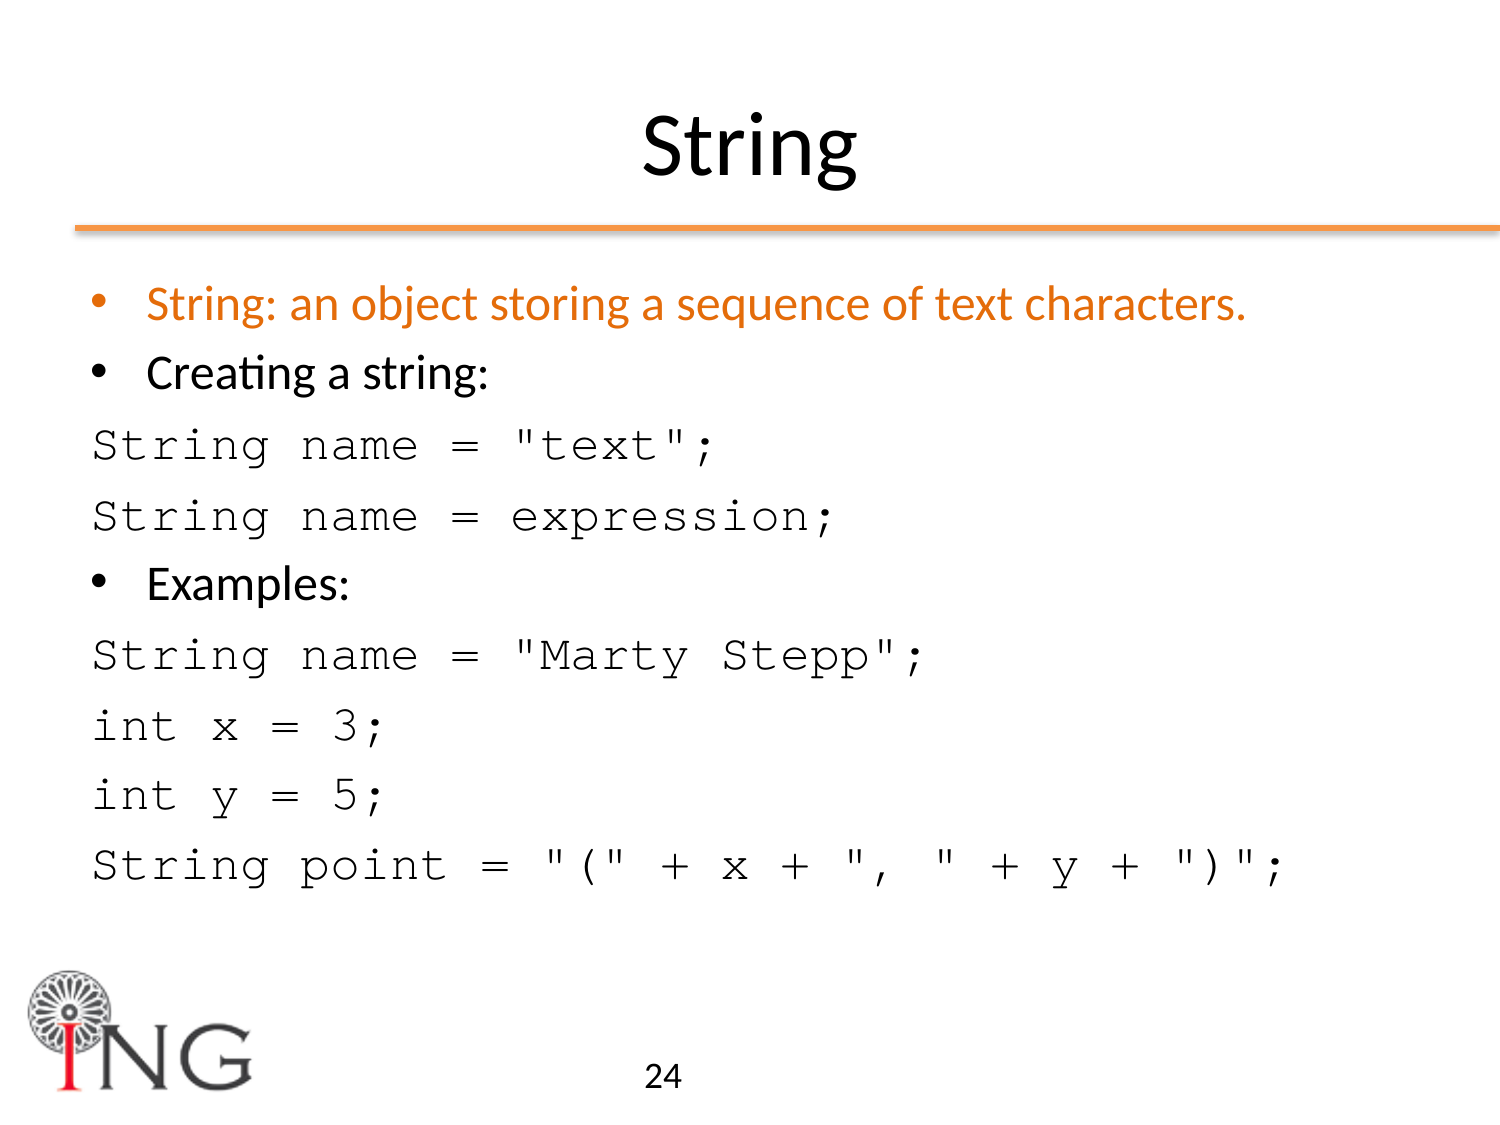

# String
String: an object storing a sequence of text characters.
Creating a string:
String name = "text";
String name = expression;
Examples:
String name = "Marty Stepp";
int x = 3;
int y = 5;
String point = "(" + x + ", " + y + ")";
24